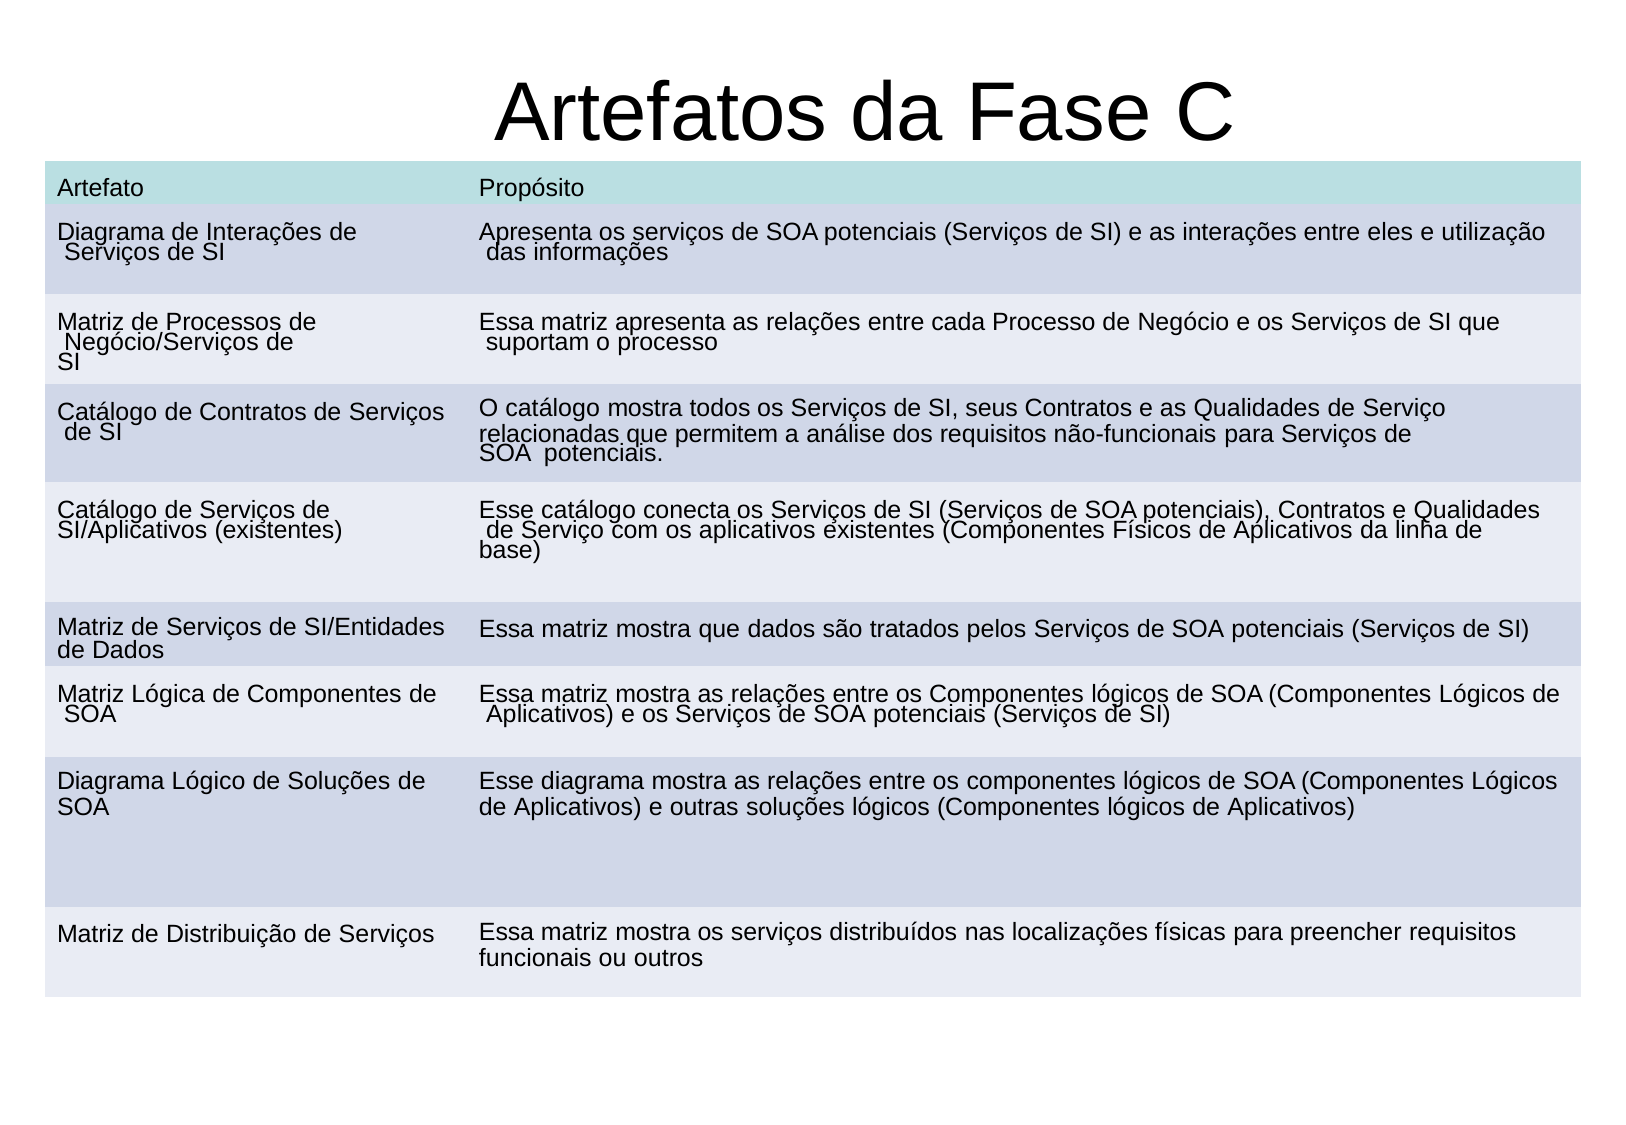

# Artefatos da Fase C
| Artefato | Propósito |
| --- | --- |
| Diagrama de Interações de Serviços de SI | Apresenta os serviços de SOA potenciais (Serviços de SI) e as interações entre eles e utilização das informações |
| Matriz de Processos de Negócio/Serviços de SI | Essa matriz apresenta as relações entre cada Processo de Negócio e os Serviços de SI que suportam o processo |
| Catálogo de Contratos de Serviços de SI | O catálogo mostra todos os Serviços de SI, seus Contratos e as Qualidades de Serviço relacionadas que permitem a análise dos requisitos não-funcionais para Serviços de SOA potenciais. |
| Catálogo de Serviços de SI/Aplicativos (existentes) | Esse catálogo conecta os Serviços de SI (Serviços de SOA potenciais), Contratos e Qualidades de Serviço com os aplicativos existentes (Componentes Físicos de Aplicativos da linha de base) |
| Matriz de Serviços de SI/Entidades de Dados | Essa matriz mostra que dados são tratados pelos Serviços de SOA potenciais (Serviços de SI) |
| Matriz Lógica de Componentes de SOA | Essa matriz mostra as relações entre os Componentes lógicos de SOA (Componentes Lógicos de Aplicativos) e os Serviços de SOA potenciais (Serviços de SI) |
| Diagrama Lógico de Soluções de SOA | Esse diagrama mostra as relações entre os componentes lógicos de SOA (Componentes Lógicos de Aplicativos) e outras soluções lógicos (Componentes lógicos de Aplicativos) |
| Matriz de Distribuição de Serviços | Essa matriz mostra os serviços distribuídos nas localizações físicas para preencher requisitos funcionais ou outros |